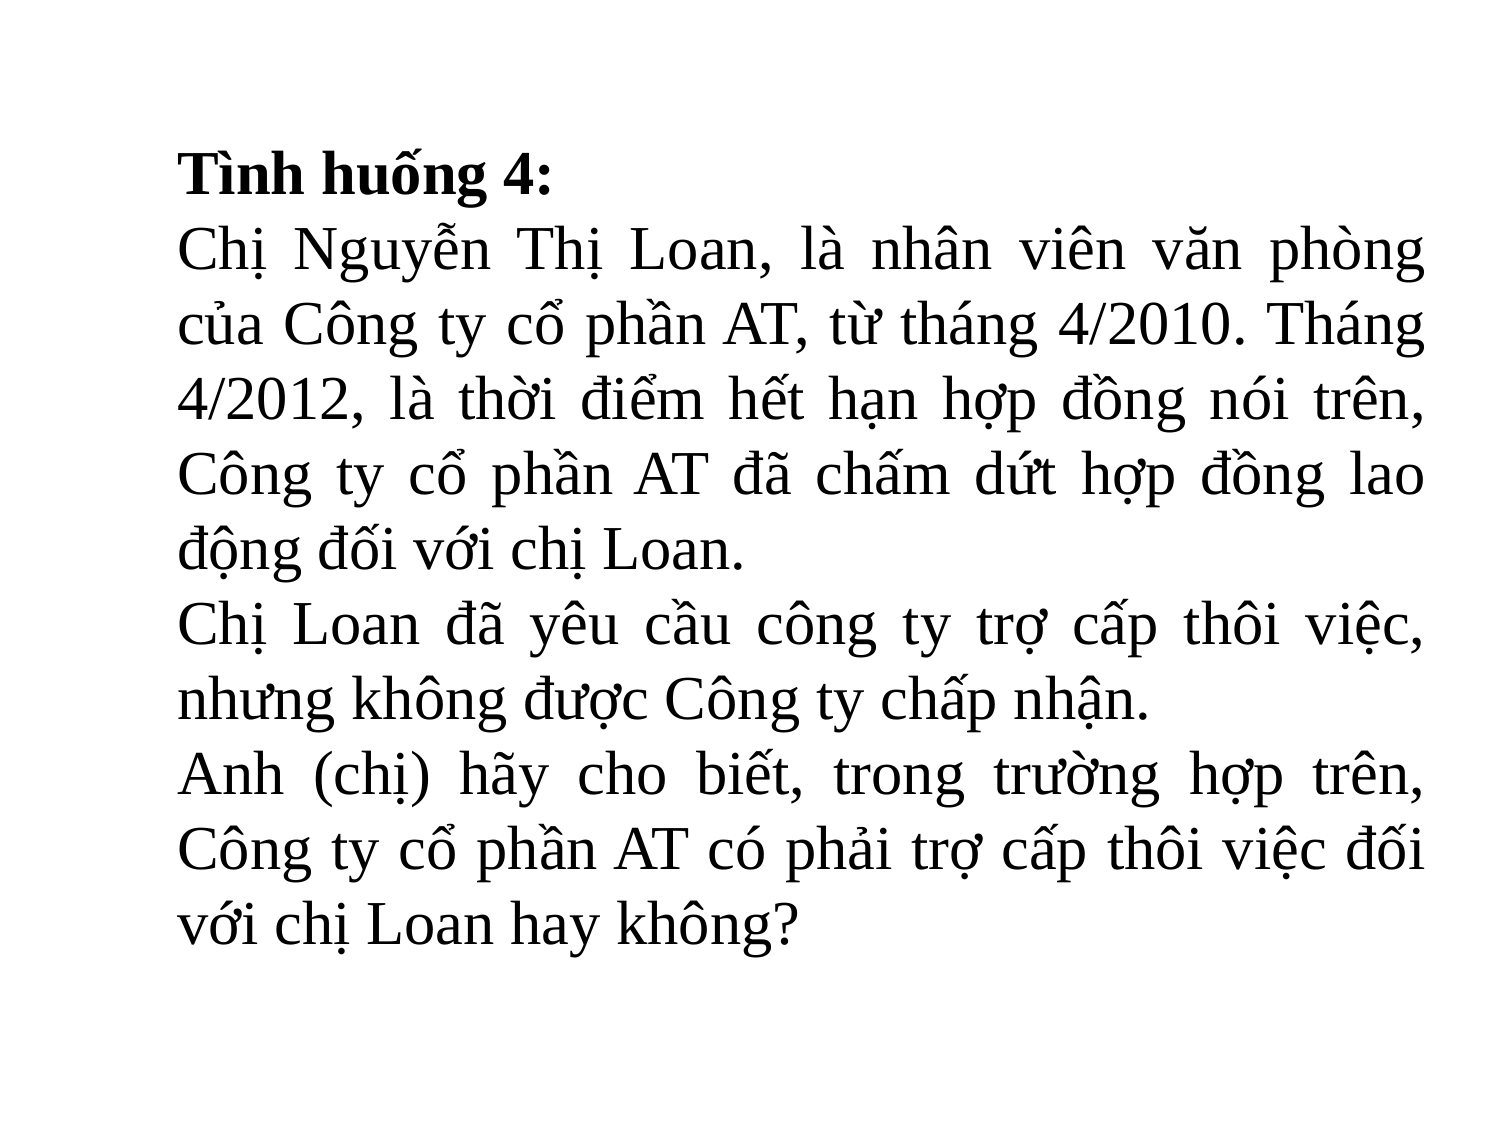

Tình huống 4:
Chị Nguyễn Thị Loan, là nhân viên văn phòng của Công ty cổ phần AT, từ tháng 4/2010. Tháng 4/2012, là thời điểm hết hạn hợp đồng nói trên, Công ty cổ phần AT đã chấm dứt hợp đồng lao động đối với chị Loan.
Chị Loan đã yêu cầu công ty trợ cấp thôi việc, nhưng không được Công ty chấp nhận.
Anh (chị) hãy cho biết, trong trường hợp trên, Công ty cổ phần AT có phải trợ cấp thôi việc đối với chị Loan hay không?